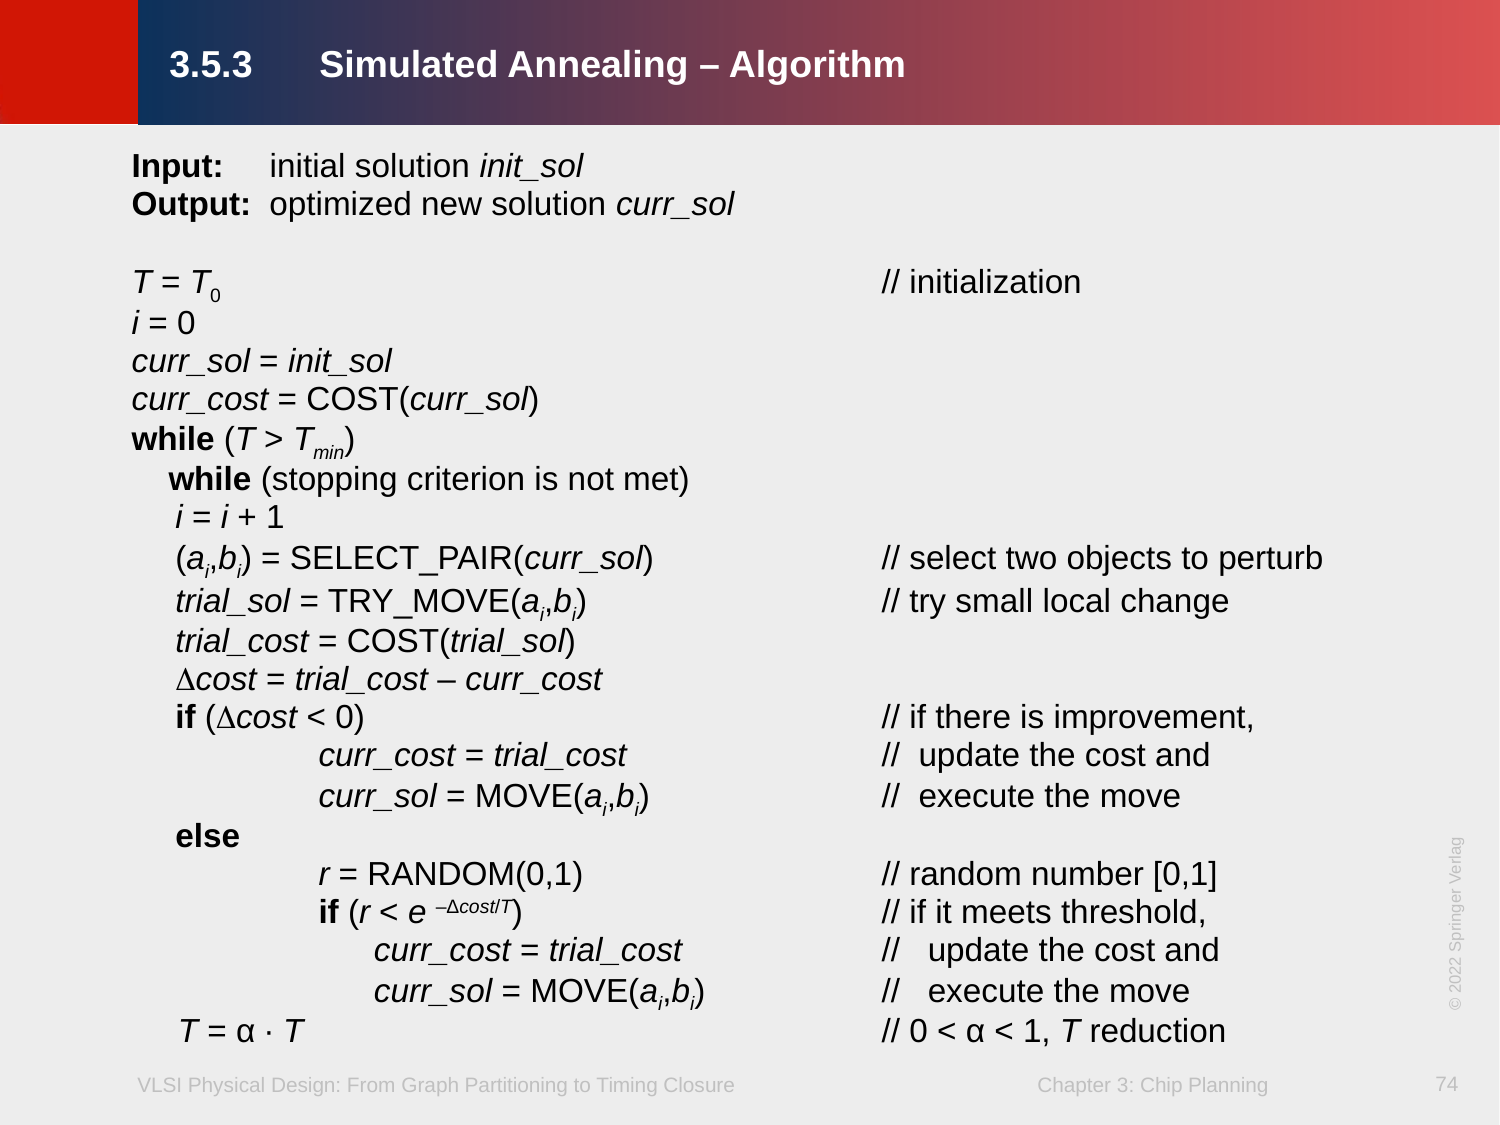

# 3.5.3	Simulated Annealing – Algorithm
Input:     initial solution init_sol
Output:  optimized new solution curr_sol
T = T0					// initialization
i = 0
curr_sol = init_sol
curr_cost = COST(curr_sol)
while (T > Tmin)
    while (stopping criterion is not met)
    	i = i + 1
    	(ai,bi) = SELECT_PAIR(curr_sol)		// select two objects to perturb
    	trial_sol = TRY_MOVE(ai,bi)		// try small local change
   	trial_cost = COST(trial_sol)
    	Δcost = trial_cost – curr_cost
    	if (Δcost < 0)				// if there is improvement,
      	    curr_cost = trial_cost		//  update the cost and
        	    curr_sol = MOVE(ai,bi)		//  execute the move
    	else
      	    r = RANDOM(0,1)		// random number [0,1]
       	    if (r < e –Δcost/T)			// if it meets threshold,
        	          curr_cost = trial_cost		//   update the cost and
         	          curr_sol = MOVE(ai,bi)		//   execute the move
     T = α ∙ T				// 0 < α < 1, T reduction
© 2022 Springer Verlag
74